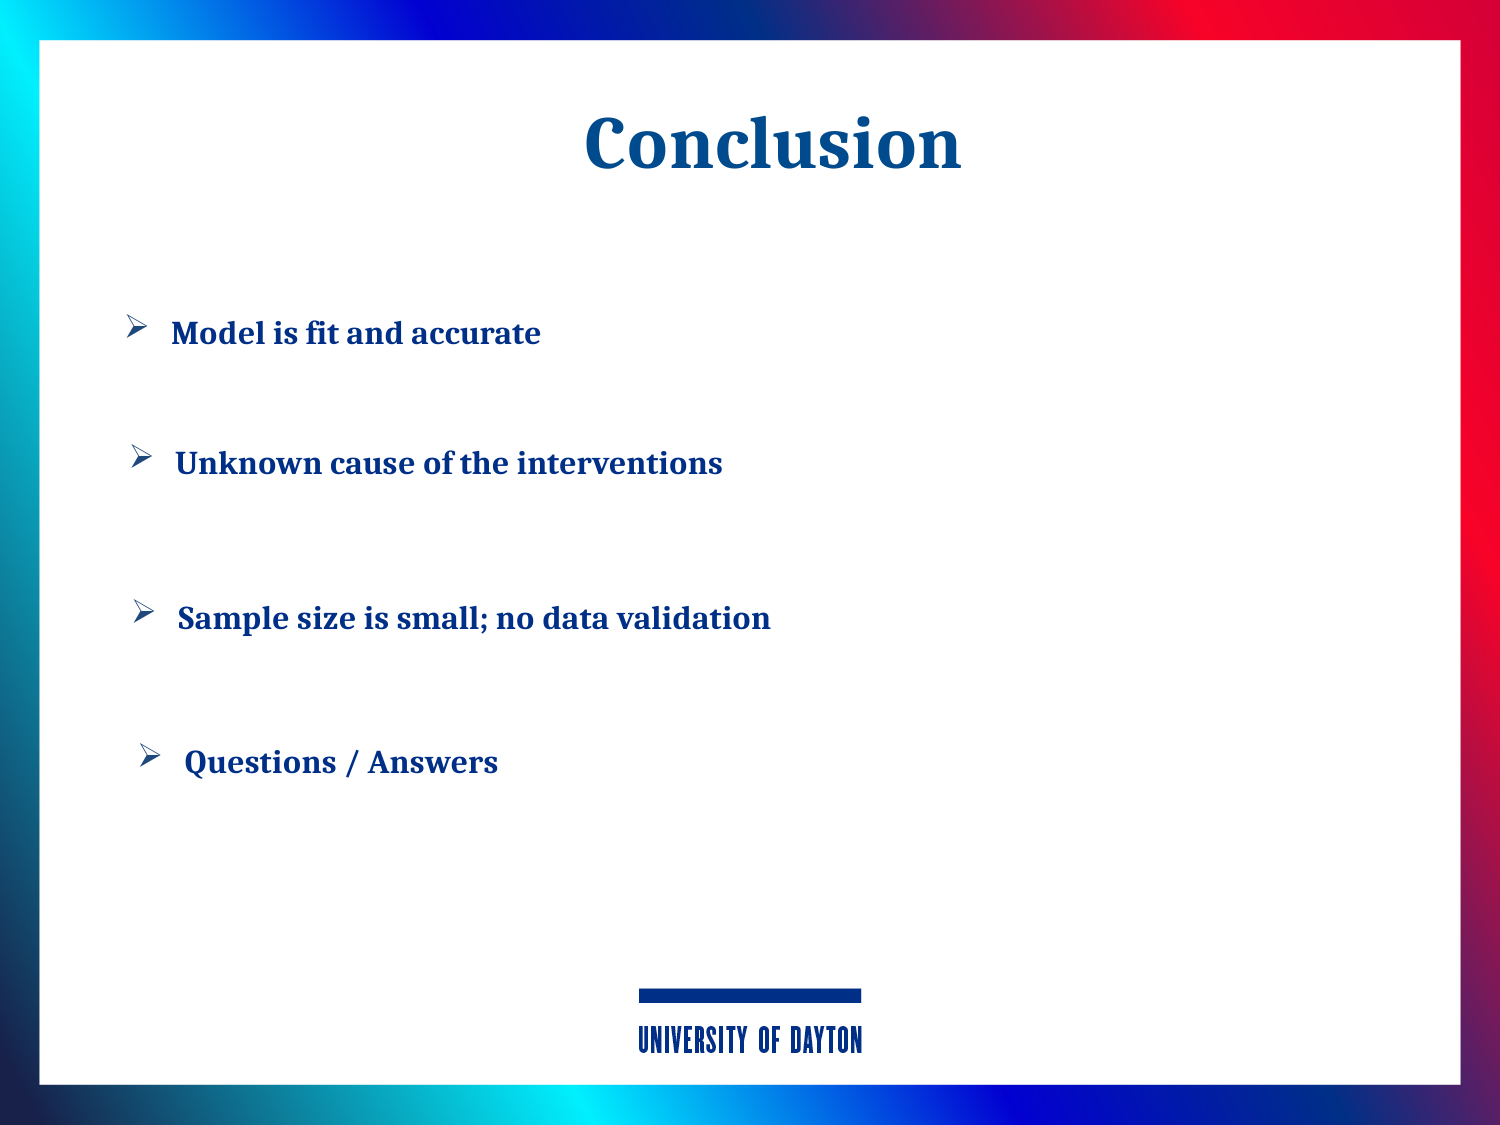

# Conclusion
Model is fit and accurate
Unknown cause of the interventions
Sample size is small; no data validation
Questions / Answers